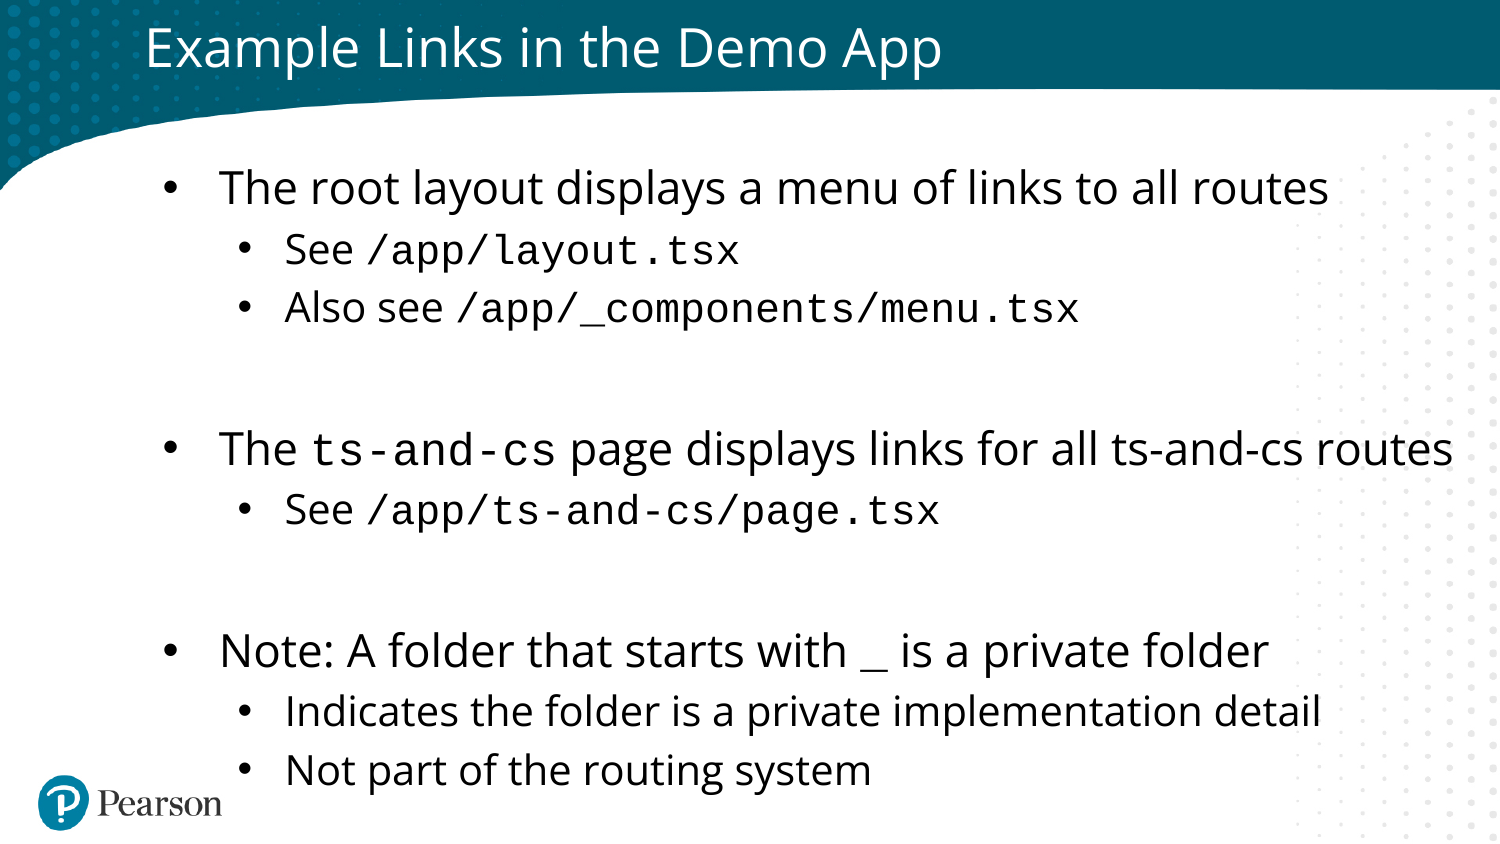

# Example Links in the Demo App
The root layout displays a menu of links to all routes
See /app/layout.tsx
Also see /app/_components/menu.tsx

The ts-and-cs page displays links for all ts-and-cs routes
See /app/ts-and-cs/page.tsx

Note: A folder that starts with _ is a private folder
Indicates the folder is a private implementation detail
Not part of the routing system